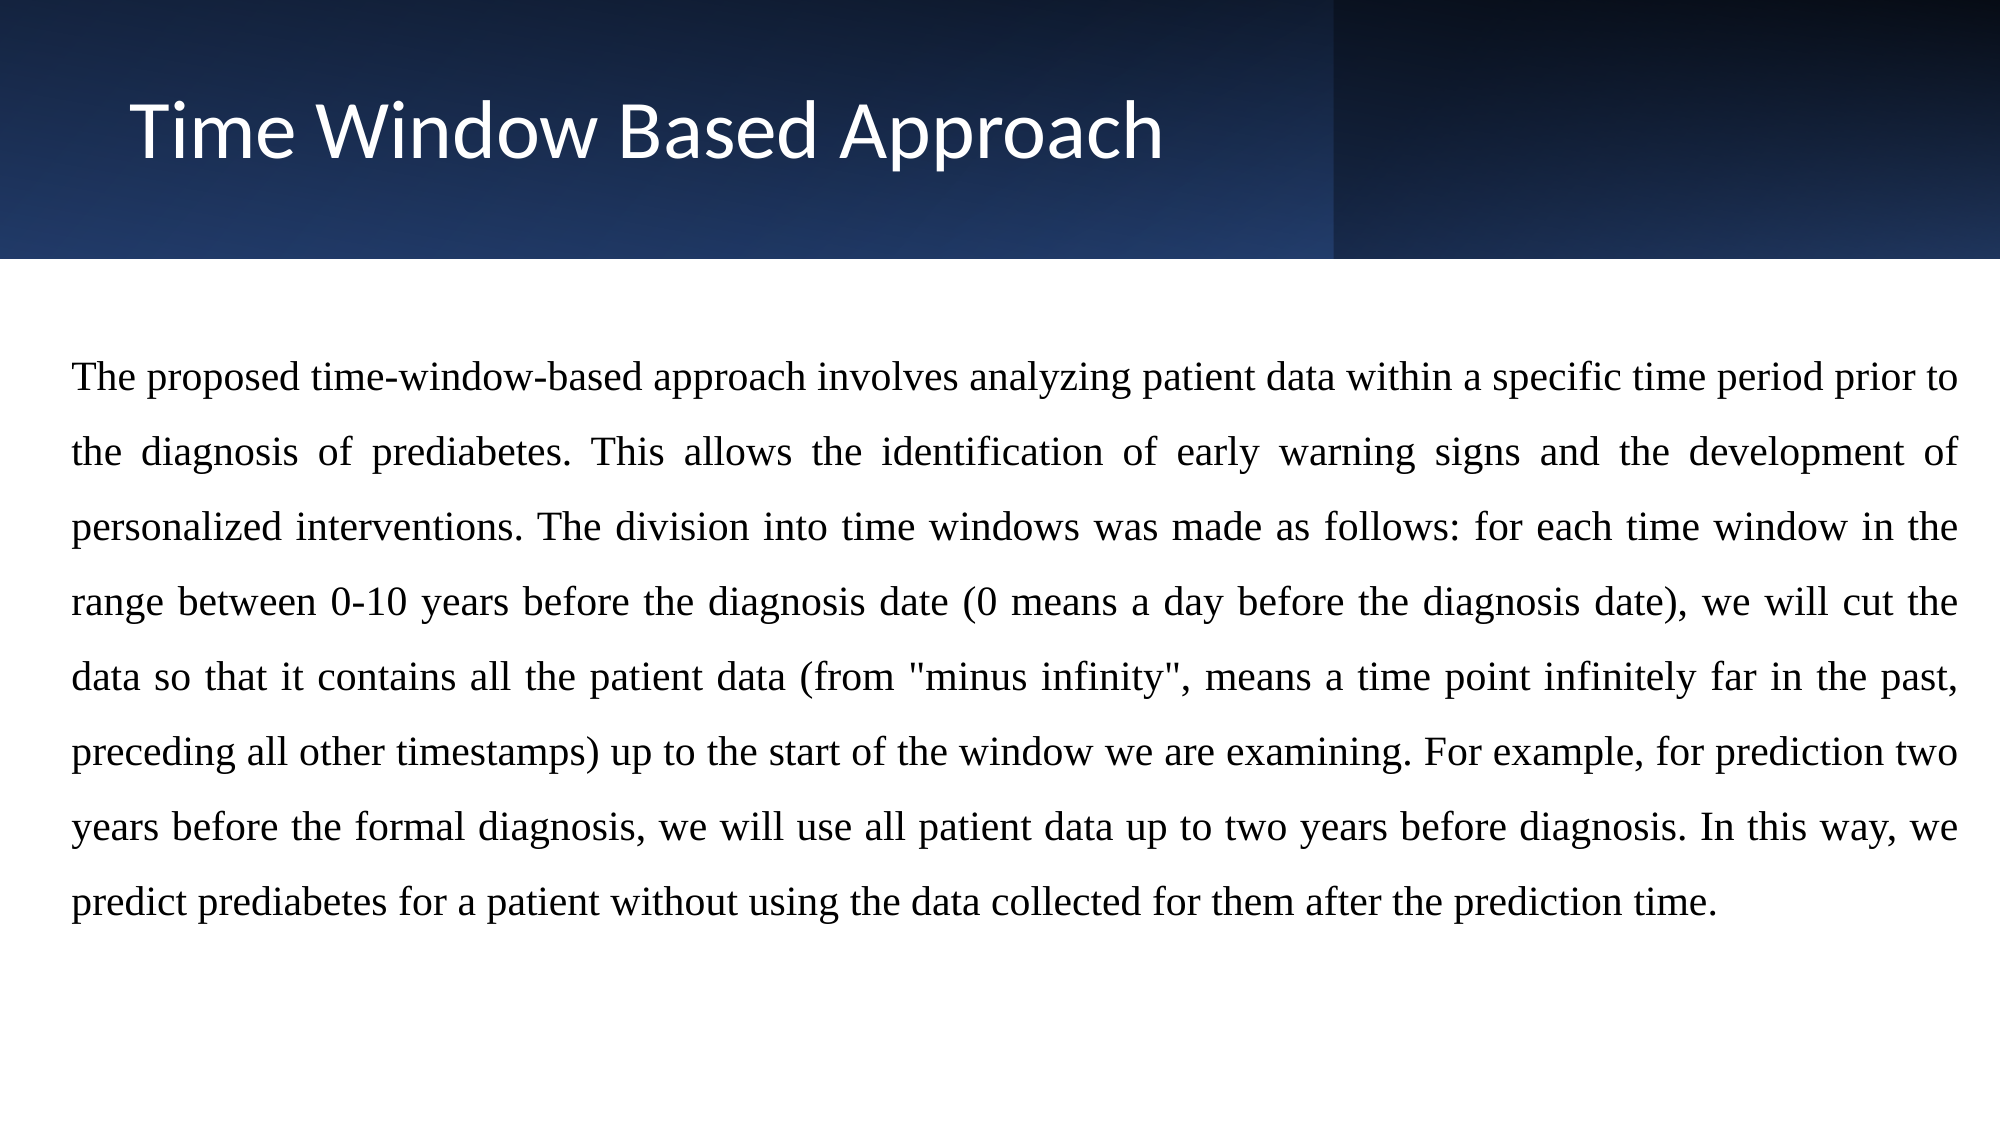

# Time Window Based Approach
The proposed time-window-based approach involves analyzing patient data within a specific time period prior to the diagnosis of prediabetes. This allows the identification of early warning signs and the development of personalized interventions. The division into time windows was made as follows: for each time window in the range between 0-10 years before the diagnosis date (0 means a day before the diagnosis date), we will cut the data so that it contains all the patient data (from "minus infinity", means a time point infinitely far in the past, preceding all other timestamps) up to the start of the window we are examining. For example, for prediction two years before the formal diagnosis, we will use all patient data up to two years before diagnosis. In this way, we predict prediabetes for a patient without using the data collected for them after the prediction time.